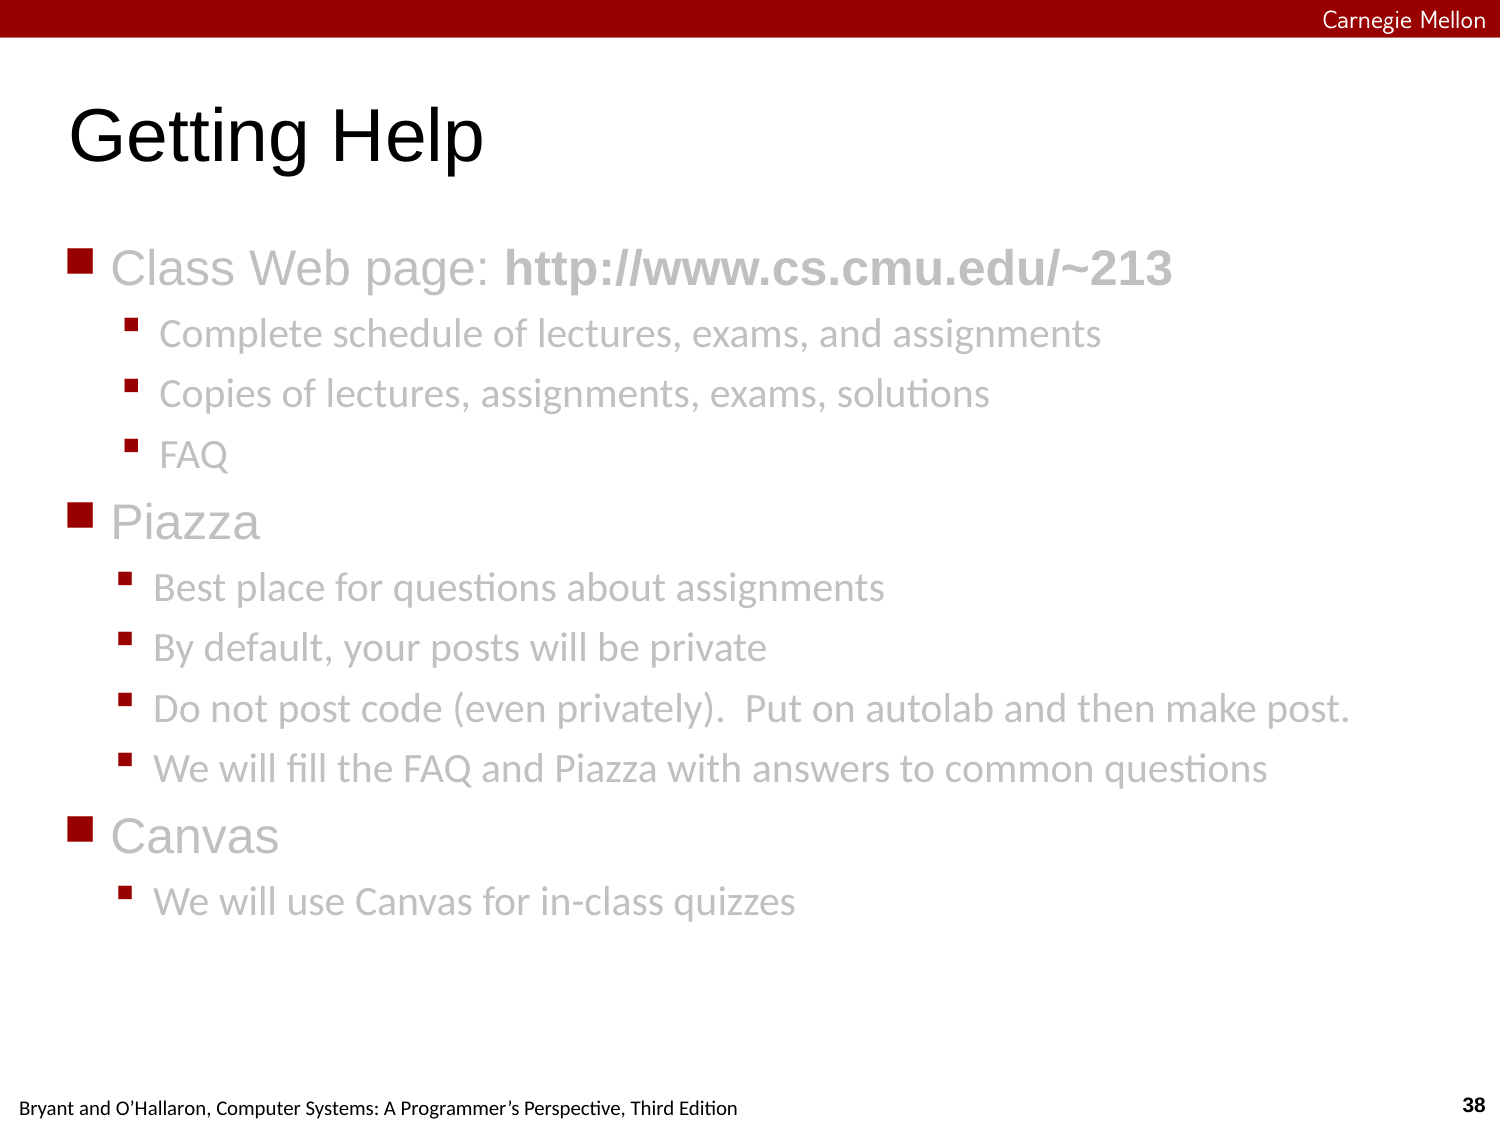

Carnegie Mellon
# Getting Help
Class Web page: http://www.cs.cmu.edu/~213
Complete schedule of lectures, exams, and assignments
Copies of lectures, assignments, exams, solutions
FAQ
Piazza
Best place for questions about assignments
By default, your posts will be private
Do not post code (even privately).  Put on autolab and then make post.
We will fill the FAQ and Piazza with answers to common questions
Canvas
We will use Canvas for in-class quizzes